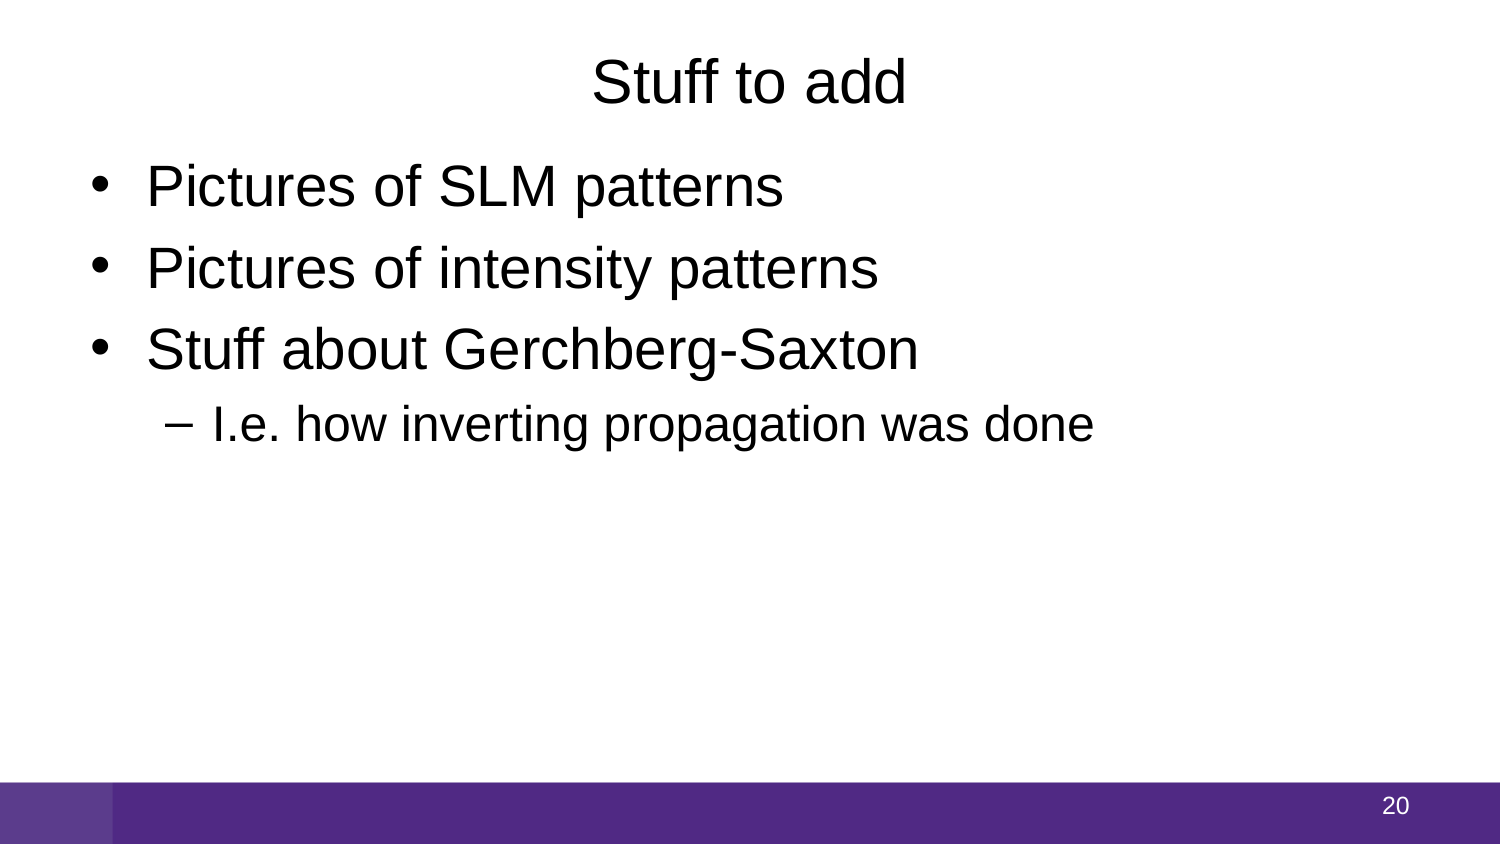

# Stuff to add
Pictures of SLM patterns
Pictures of intensity patterns
Stuff about Gerchberg-Saxton
I.e. how inverting propagation was done
20